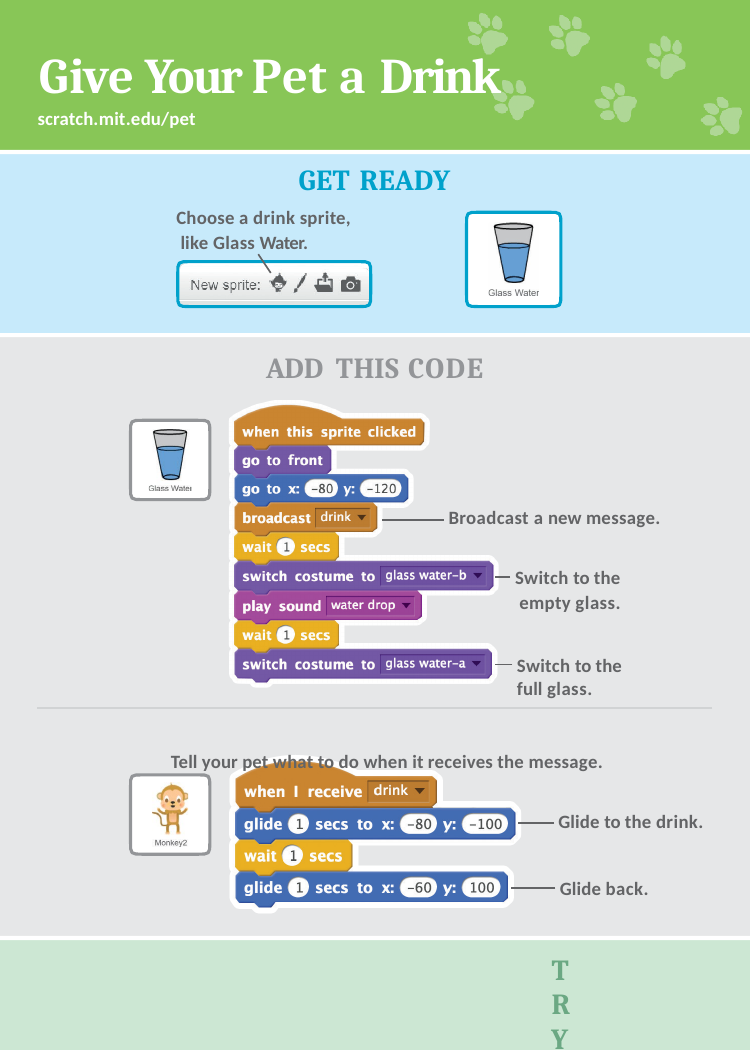

# Give Your Pet a Drink
scratch.mit.edu/pet

GET READY
Choose a drink sprite,  like Glass Water.

ADD  THIS CODE

Broadcast a new message.

Switch to the  empty glass.

Switch to the full glass.

Tell your pet what to do when it receives the message.

Glide to the drink.

Glide back.

TRY IT
Click the drink to start.